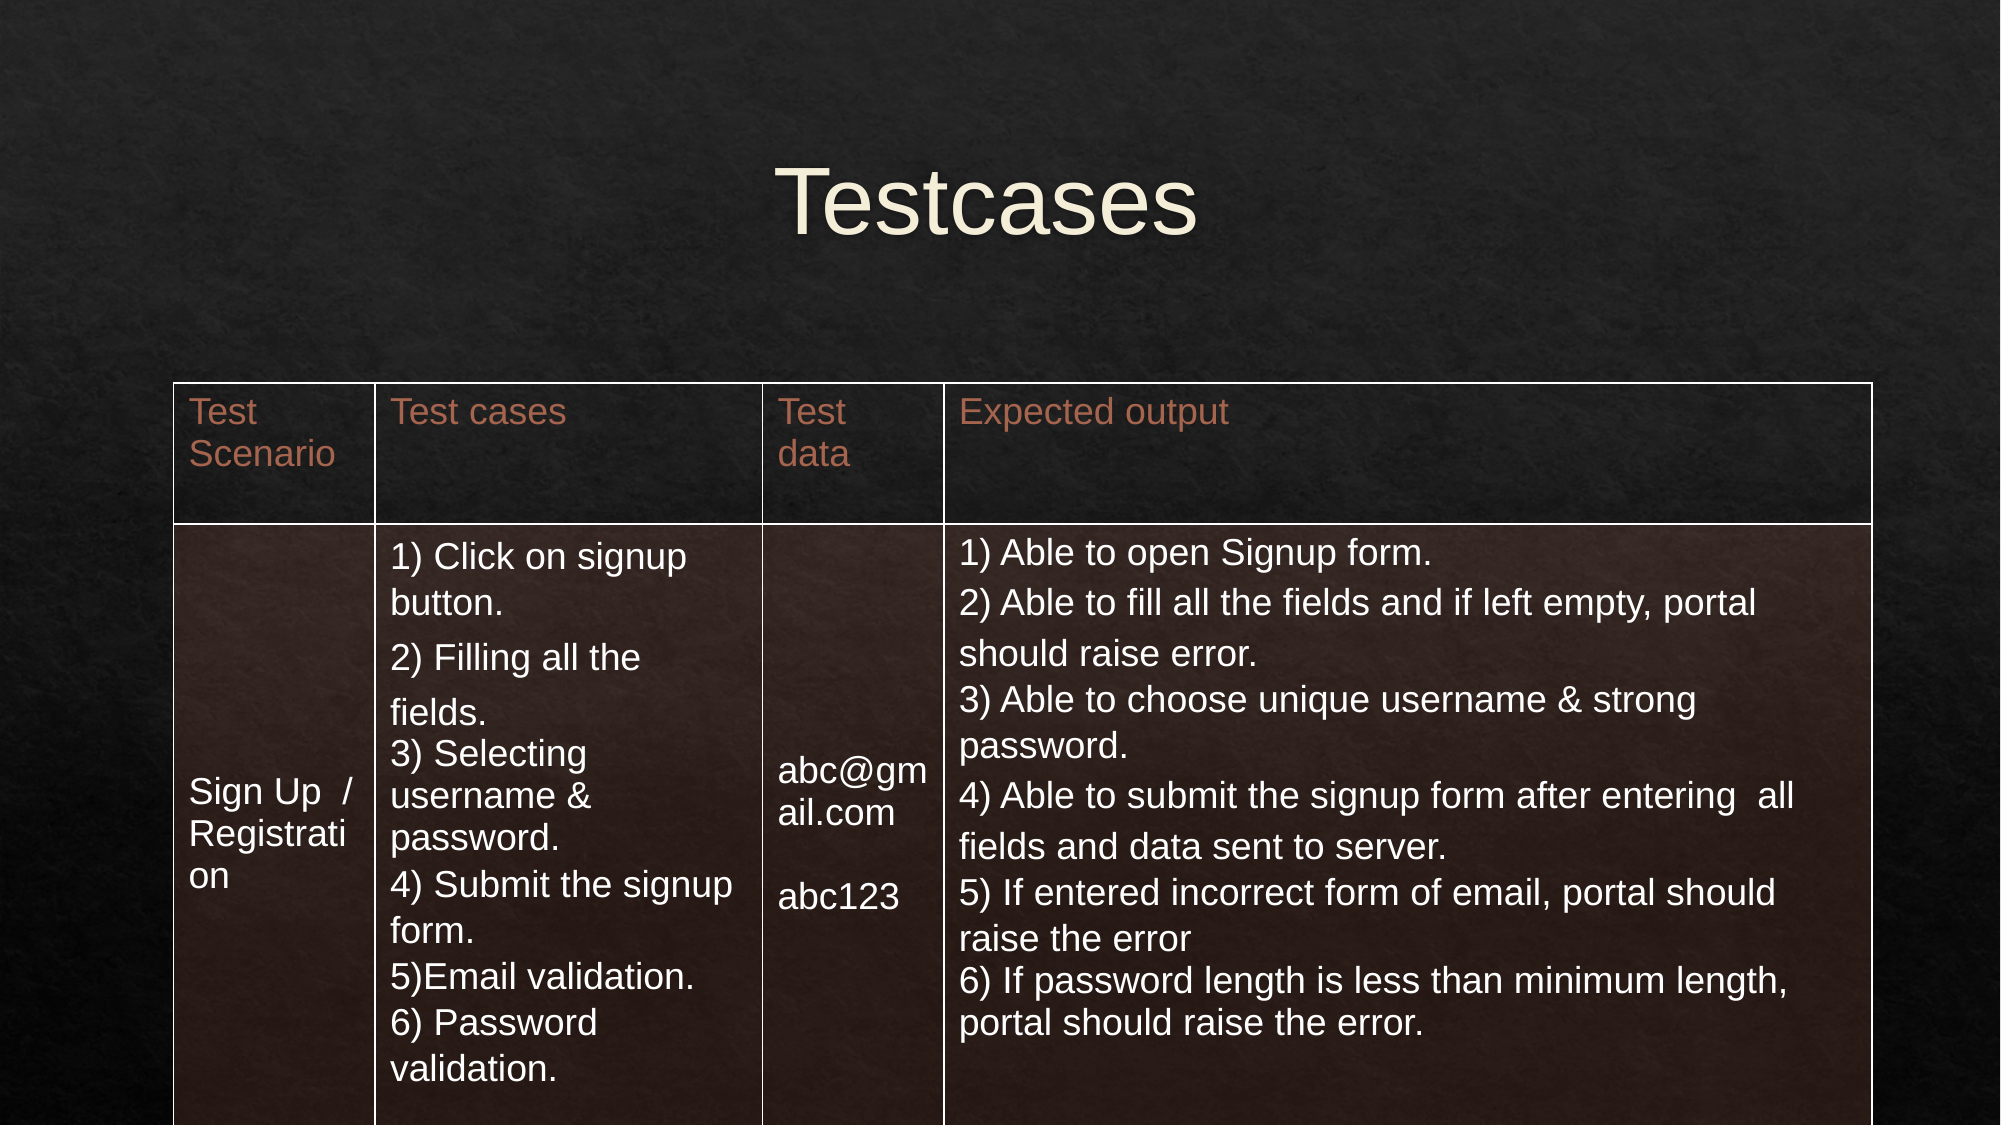

# Testcases
| Test Scenario | Test cases | Test data | Expected output |
| --- | --- | --- | --- |
| Sign Up / Registration | 1) Click on signup button. 2) Filling all the fields. 3) Selecting username & password. 4) Submit the signup form. 5)Email validation. 6) Password validation. | abc@gmail.com abc123 | 1) Able to open Signup form. 2) Able to fill all the fields and if left empty, portal should raise error. 3) Able to choose unique username & strong password. 4) Able to submit the signup form after entering all fields and data sent to server. 5) If entered incorrect form of email, portal should raise the error 6) If password length is less than minimum length, portal should raise the error. |